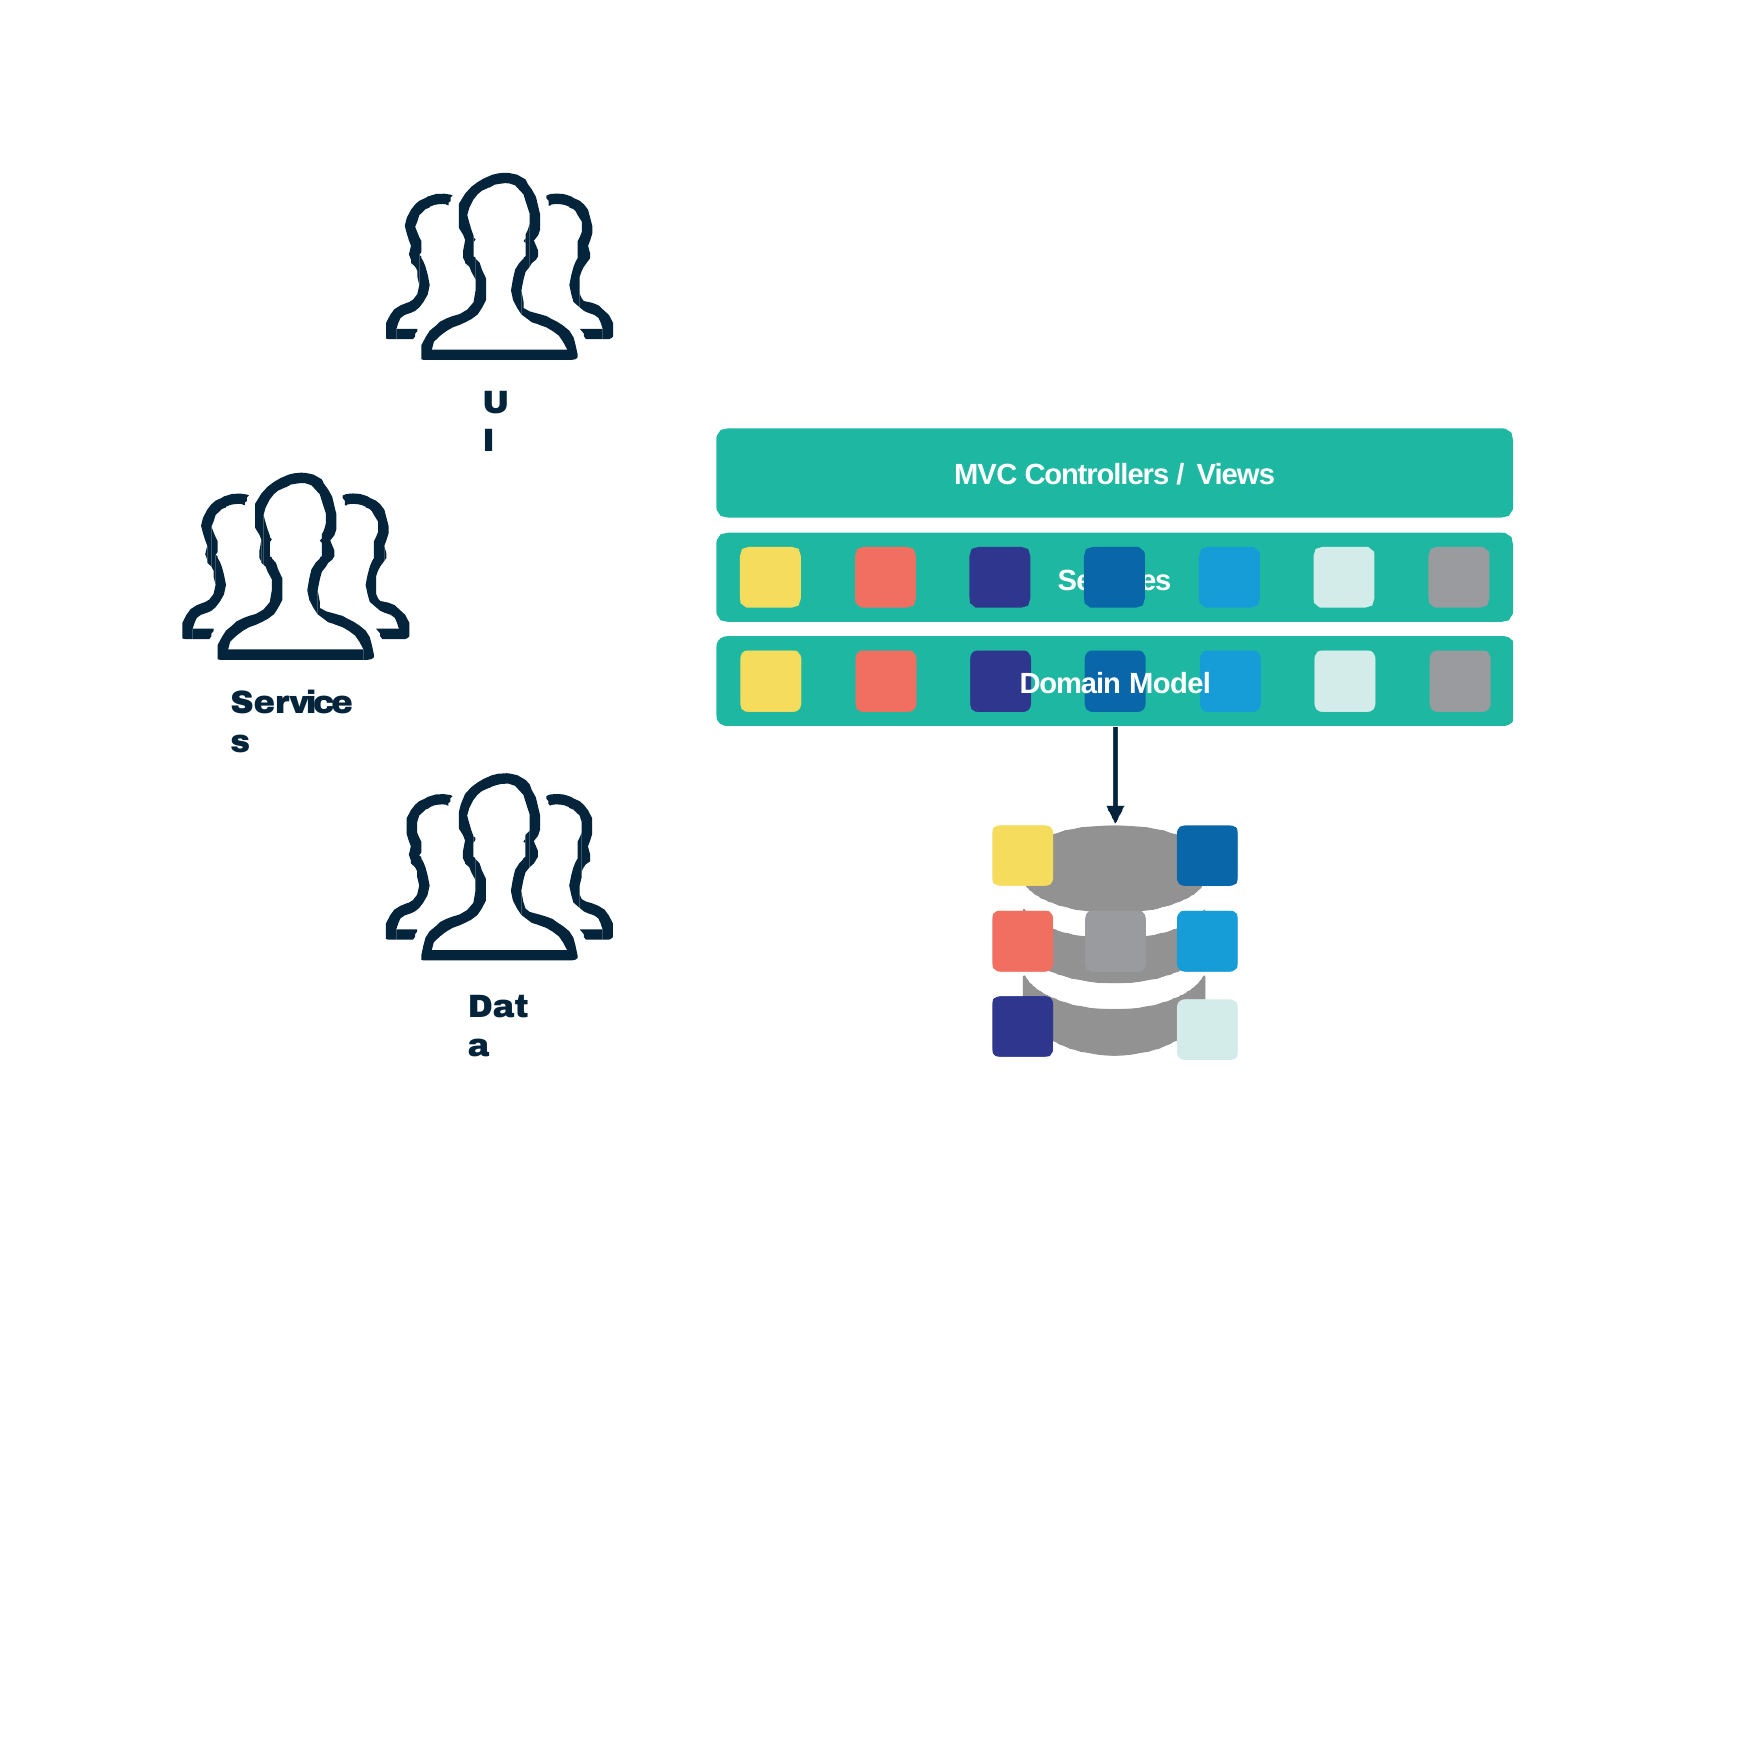

UI

MVC Controllers / Views

Services

Domain Model
Services

Data